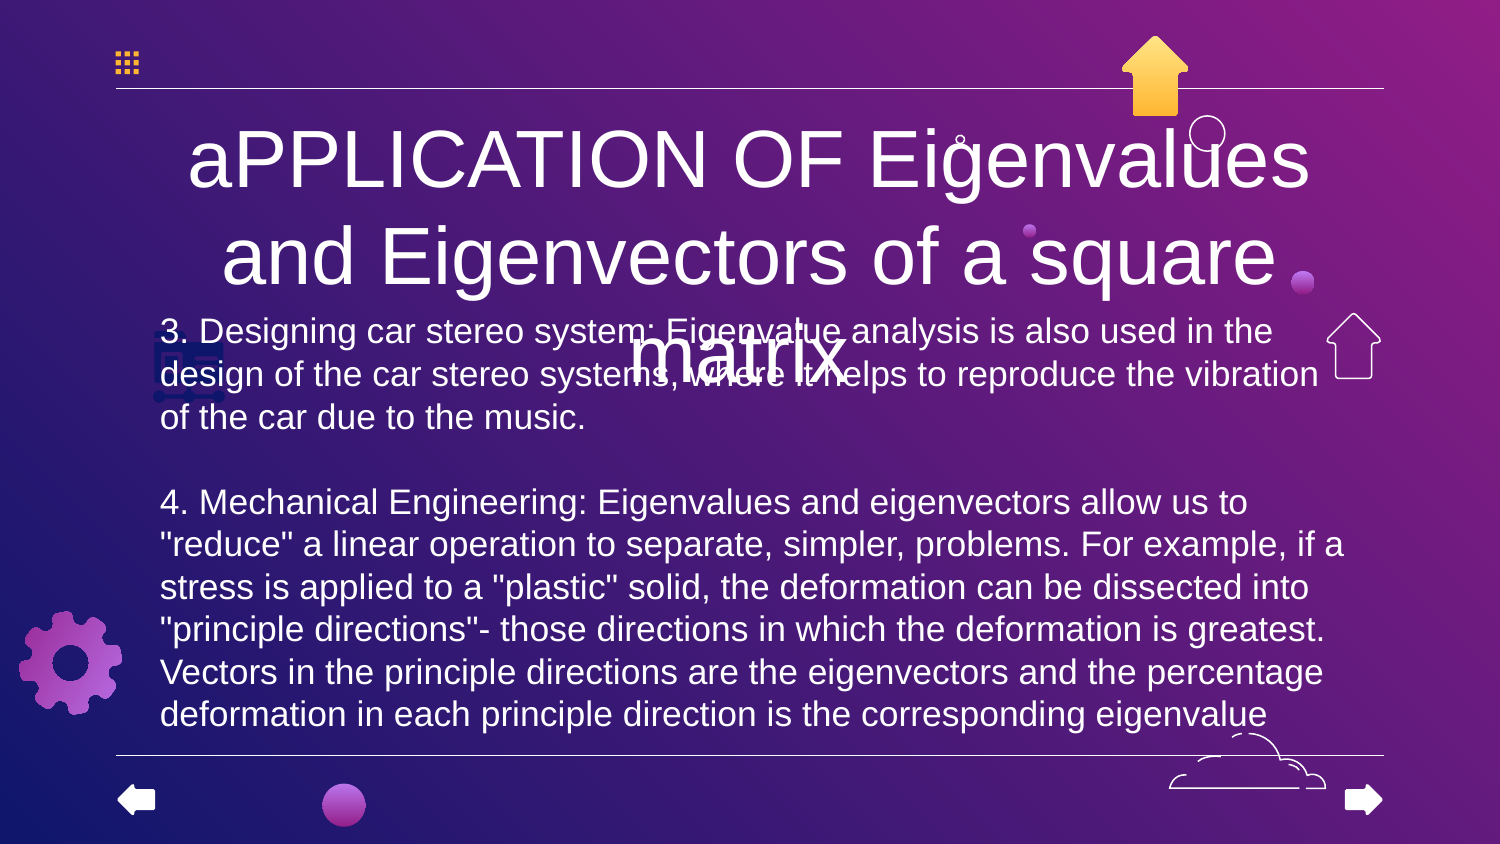

aPPLICATION OF Eigenvalues and Eigenvectors of a square matrix

3. Designing car stereo system: Eigenvalue analysis is also used in the design of the car stereo systems, where it helps to reproduce the vibration of the car due to the music.

4. Mechanical Engineering: Eigenvalues and eigenvectors allow us to "reduce" a linear operation to separate, simpler, problems. For example, if a stress is applied to a "plastic" solid, the deformation can be dissected into "principle directions"- those directions in which the deformation is greatest. Vectors in the principle directions are the eigenvectors and the percentage deformation in each principle direction is the corresponding eigenvalue